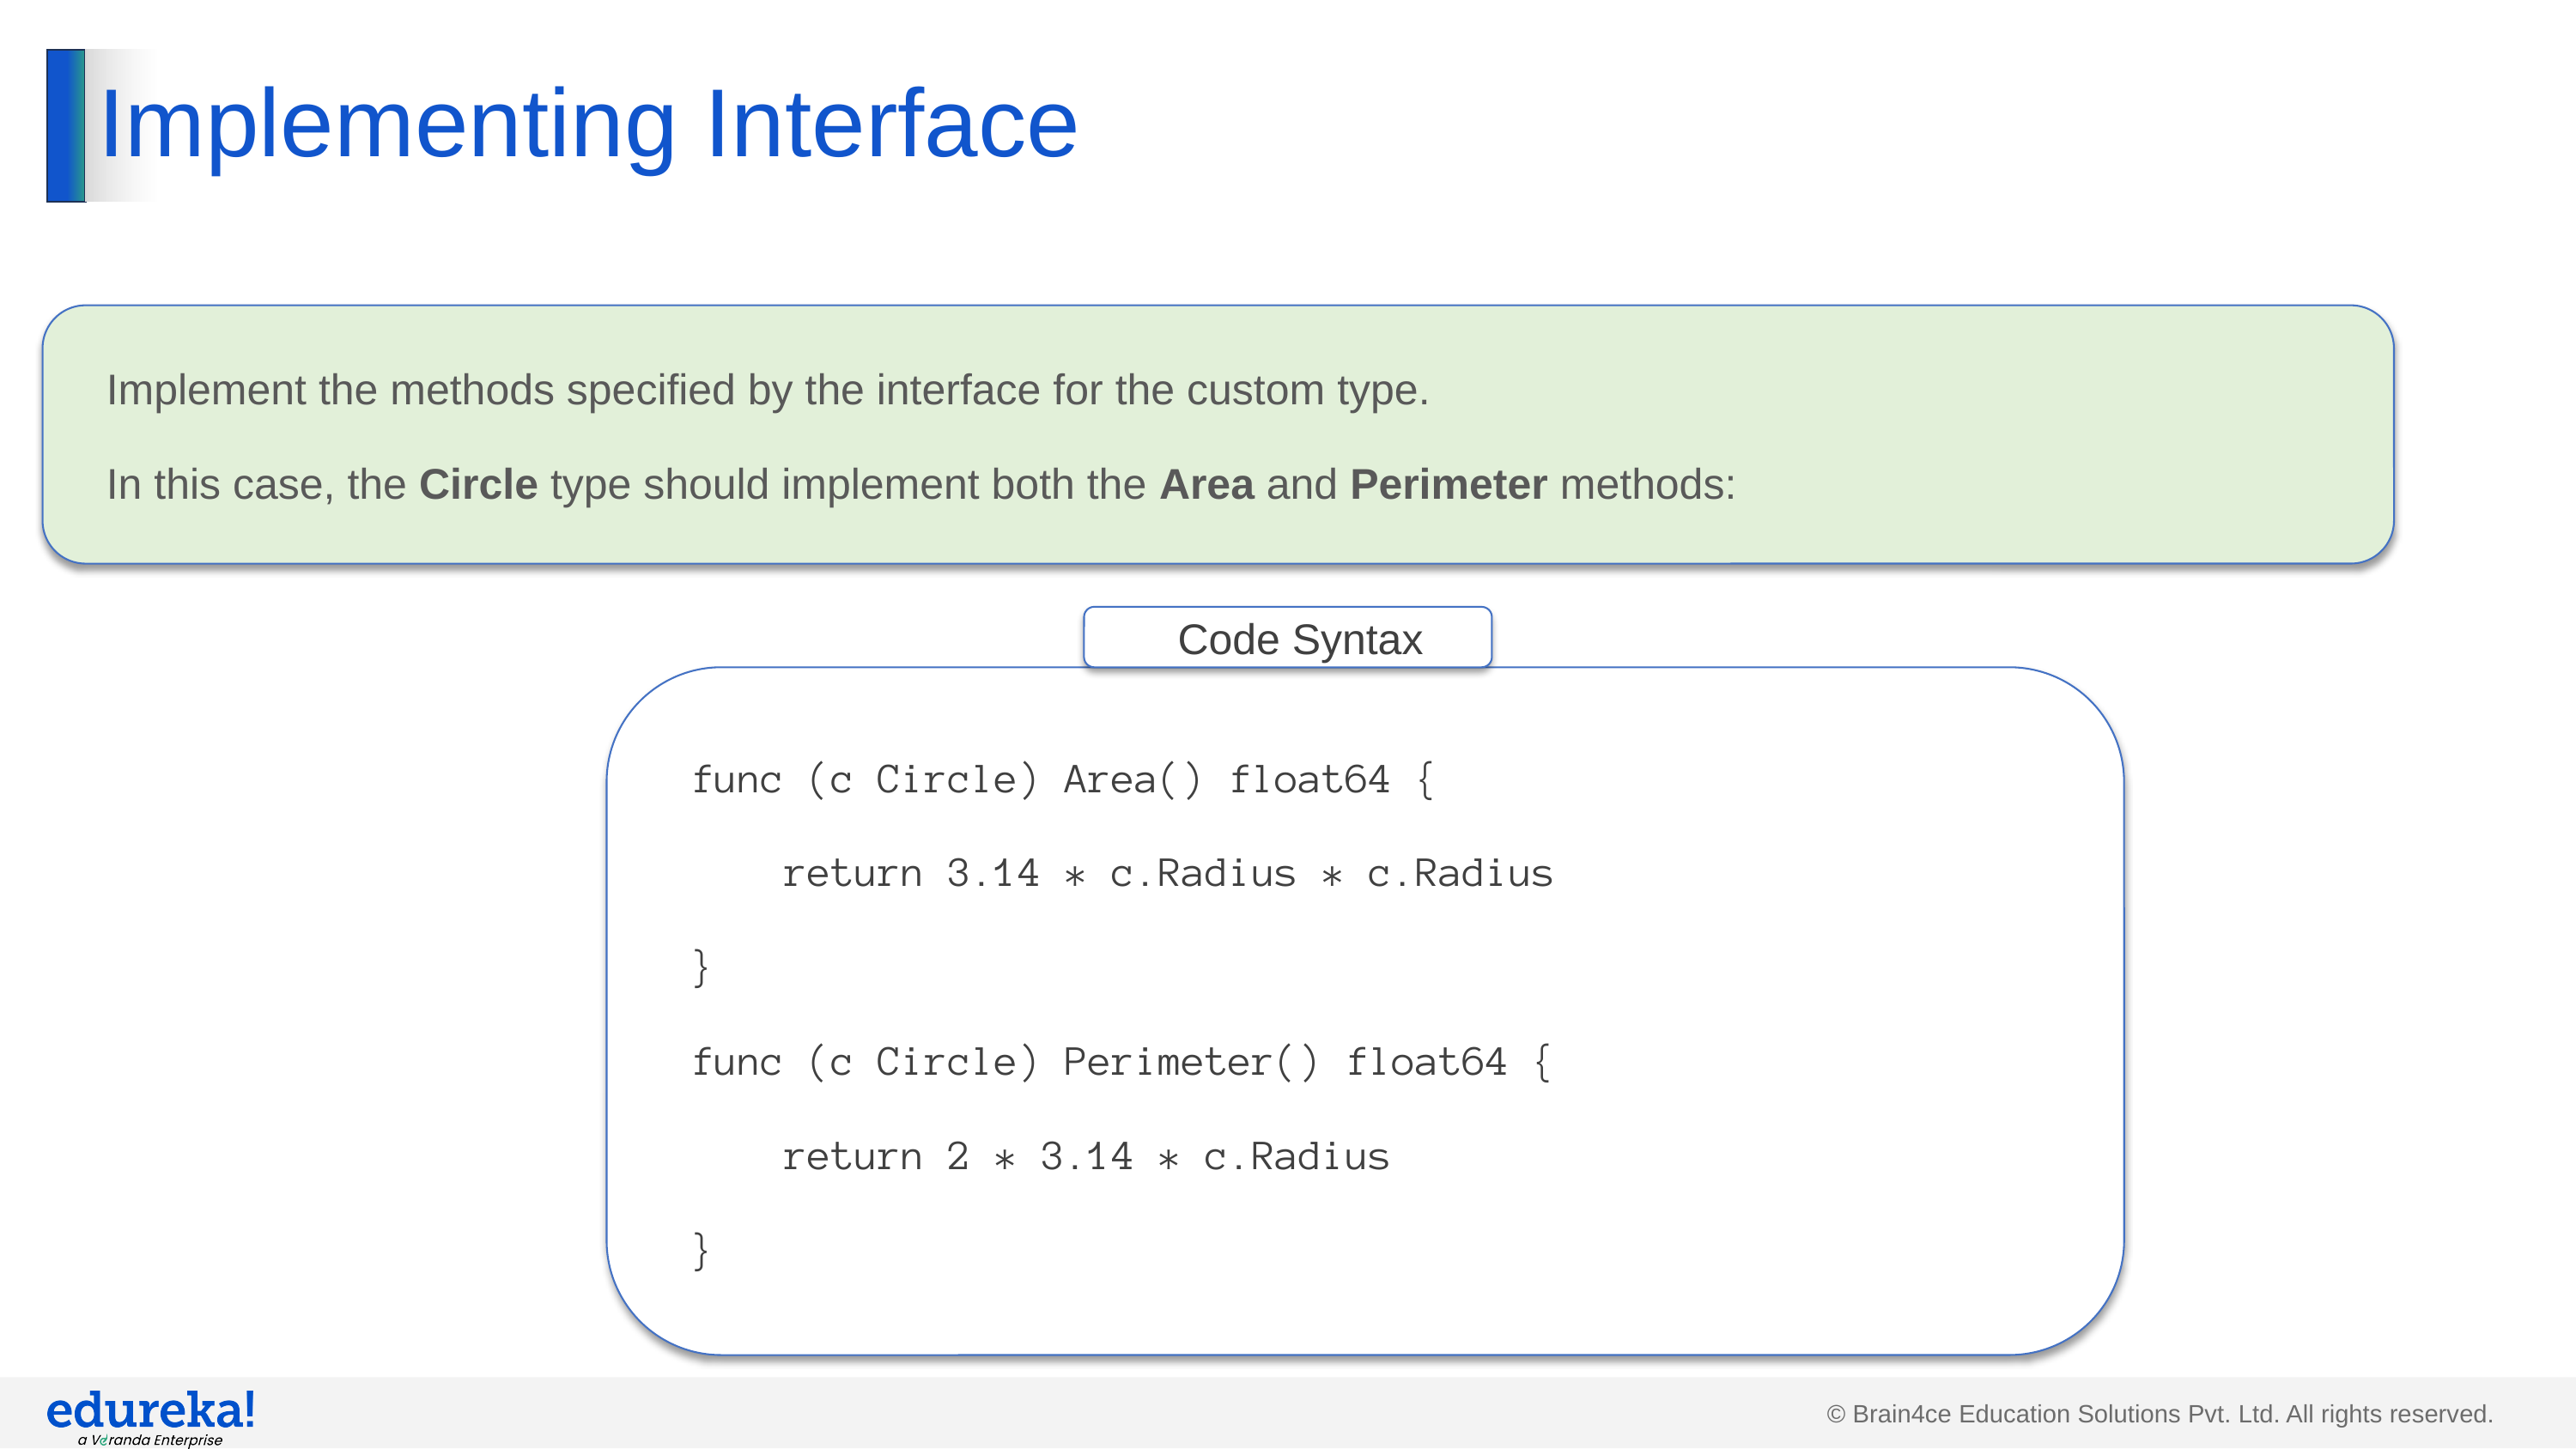

# Implementing Interface
Implement the methods specified by the interface for the custom type.
In this case, the Circle type should implement both the Area and Perimeter methods:
Code Syntax
func (c Circle) Area() float64 {
    return 3.14 * c.Radius * c.Radius
}
func (c Circle) Perimeter() float64 {
    return 2 * 3.14 * c.Radius
}